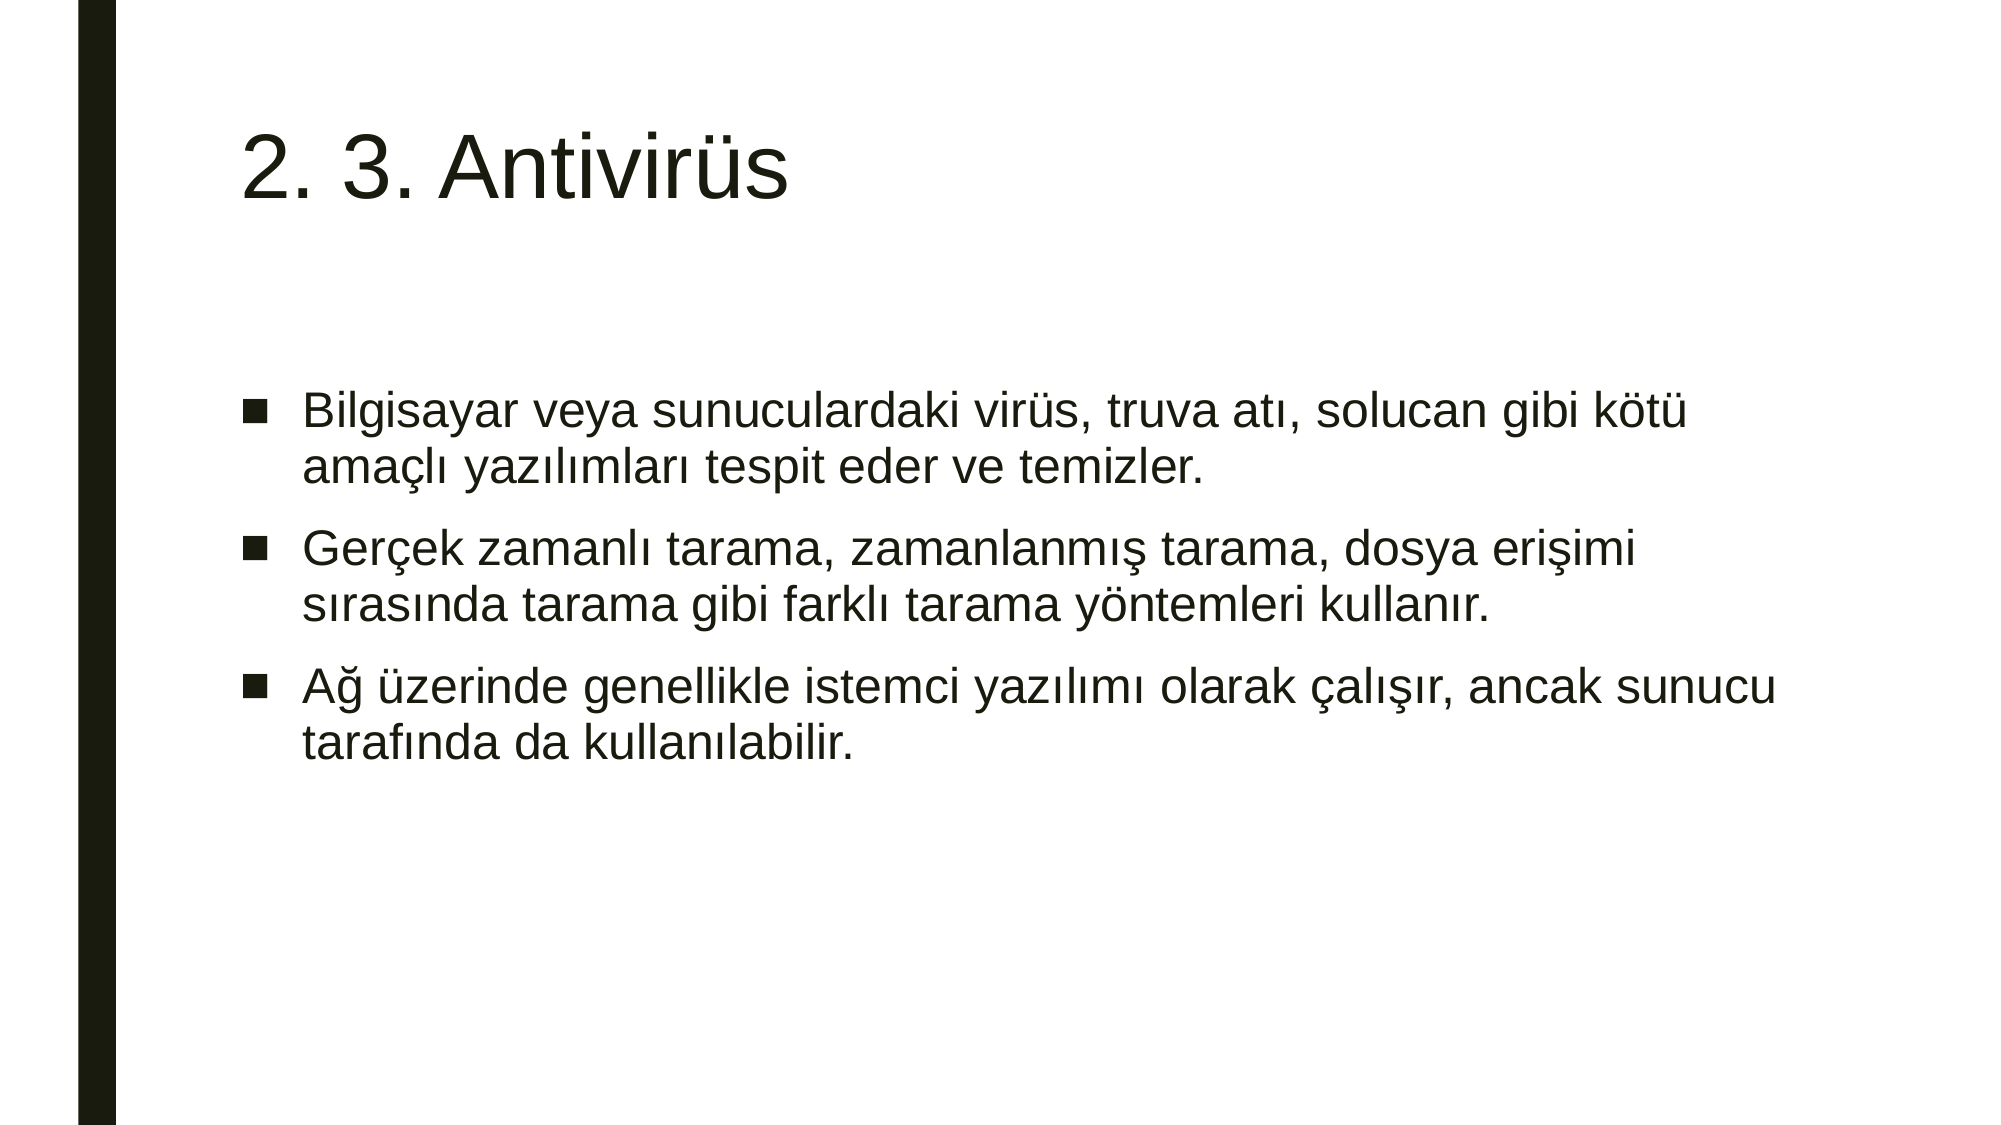

# 2. 3. Antivirüs
Bilgisayar veya sunuculardaki virüs, truva atı, solucan gibi kötü amaçlı yazılımları tespit eder ve temizler.
Gerçek zamanlı tarama, zamanlanmış tarama, dosya erişimi sırasında tarama gibi farklı tarama yöntemleri kullanır.
Ağ üzerinde genellikle istemci yazılımı olarak çalışır, ancak sunucu tarafında da kullanılabilir.